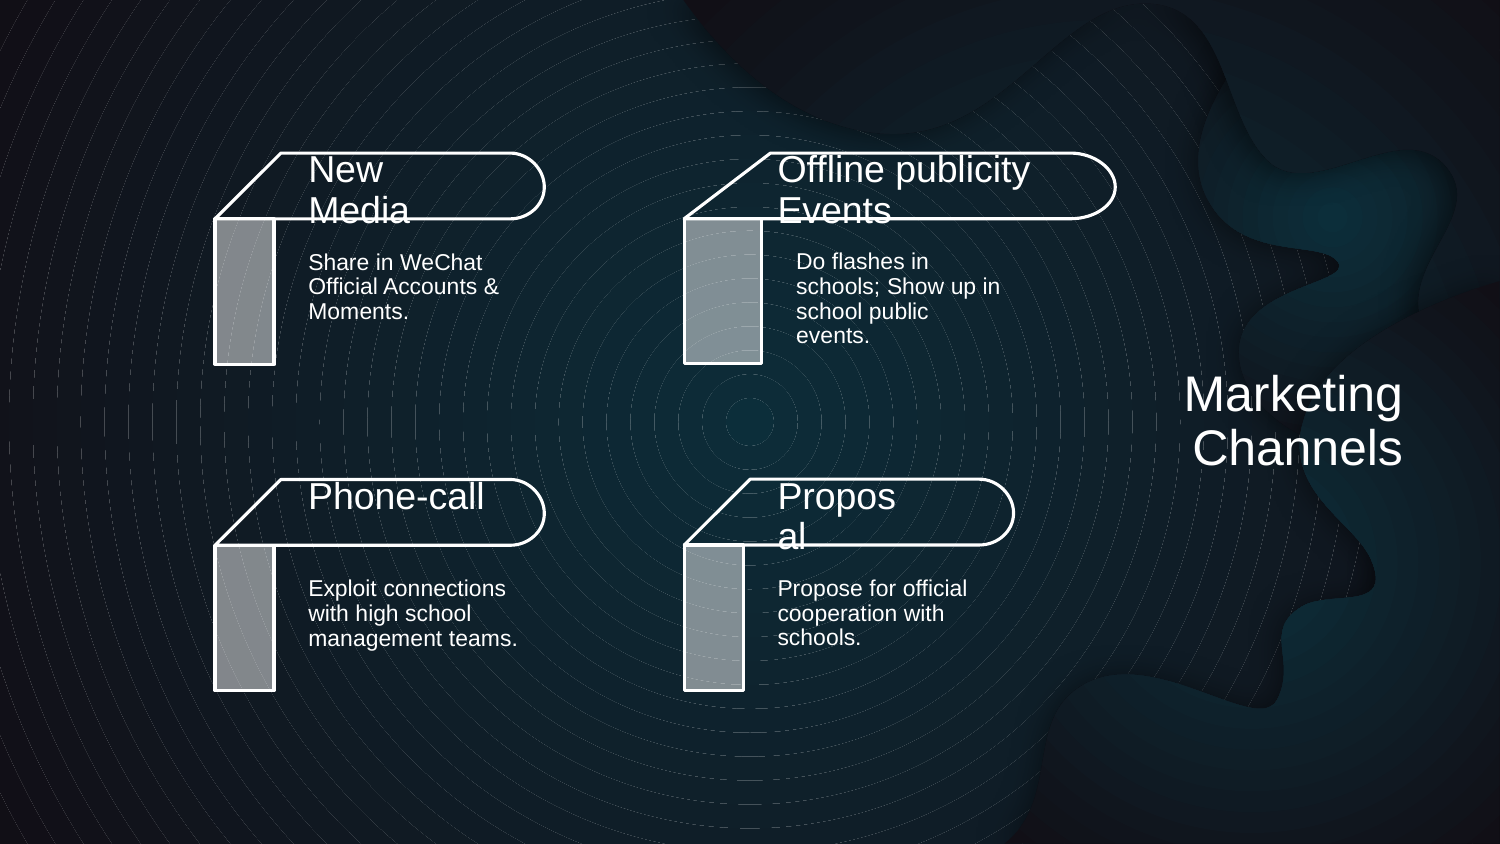

# Marketing Channels
Offline publicity Events
New Media

Do flashes in schools; Show up in school public events.
Share in WeChat Official Accounts & Moments.
Proposal
Phone-call

Propose for official cooperation with schools.
Exploit connections with high school management teams.